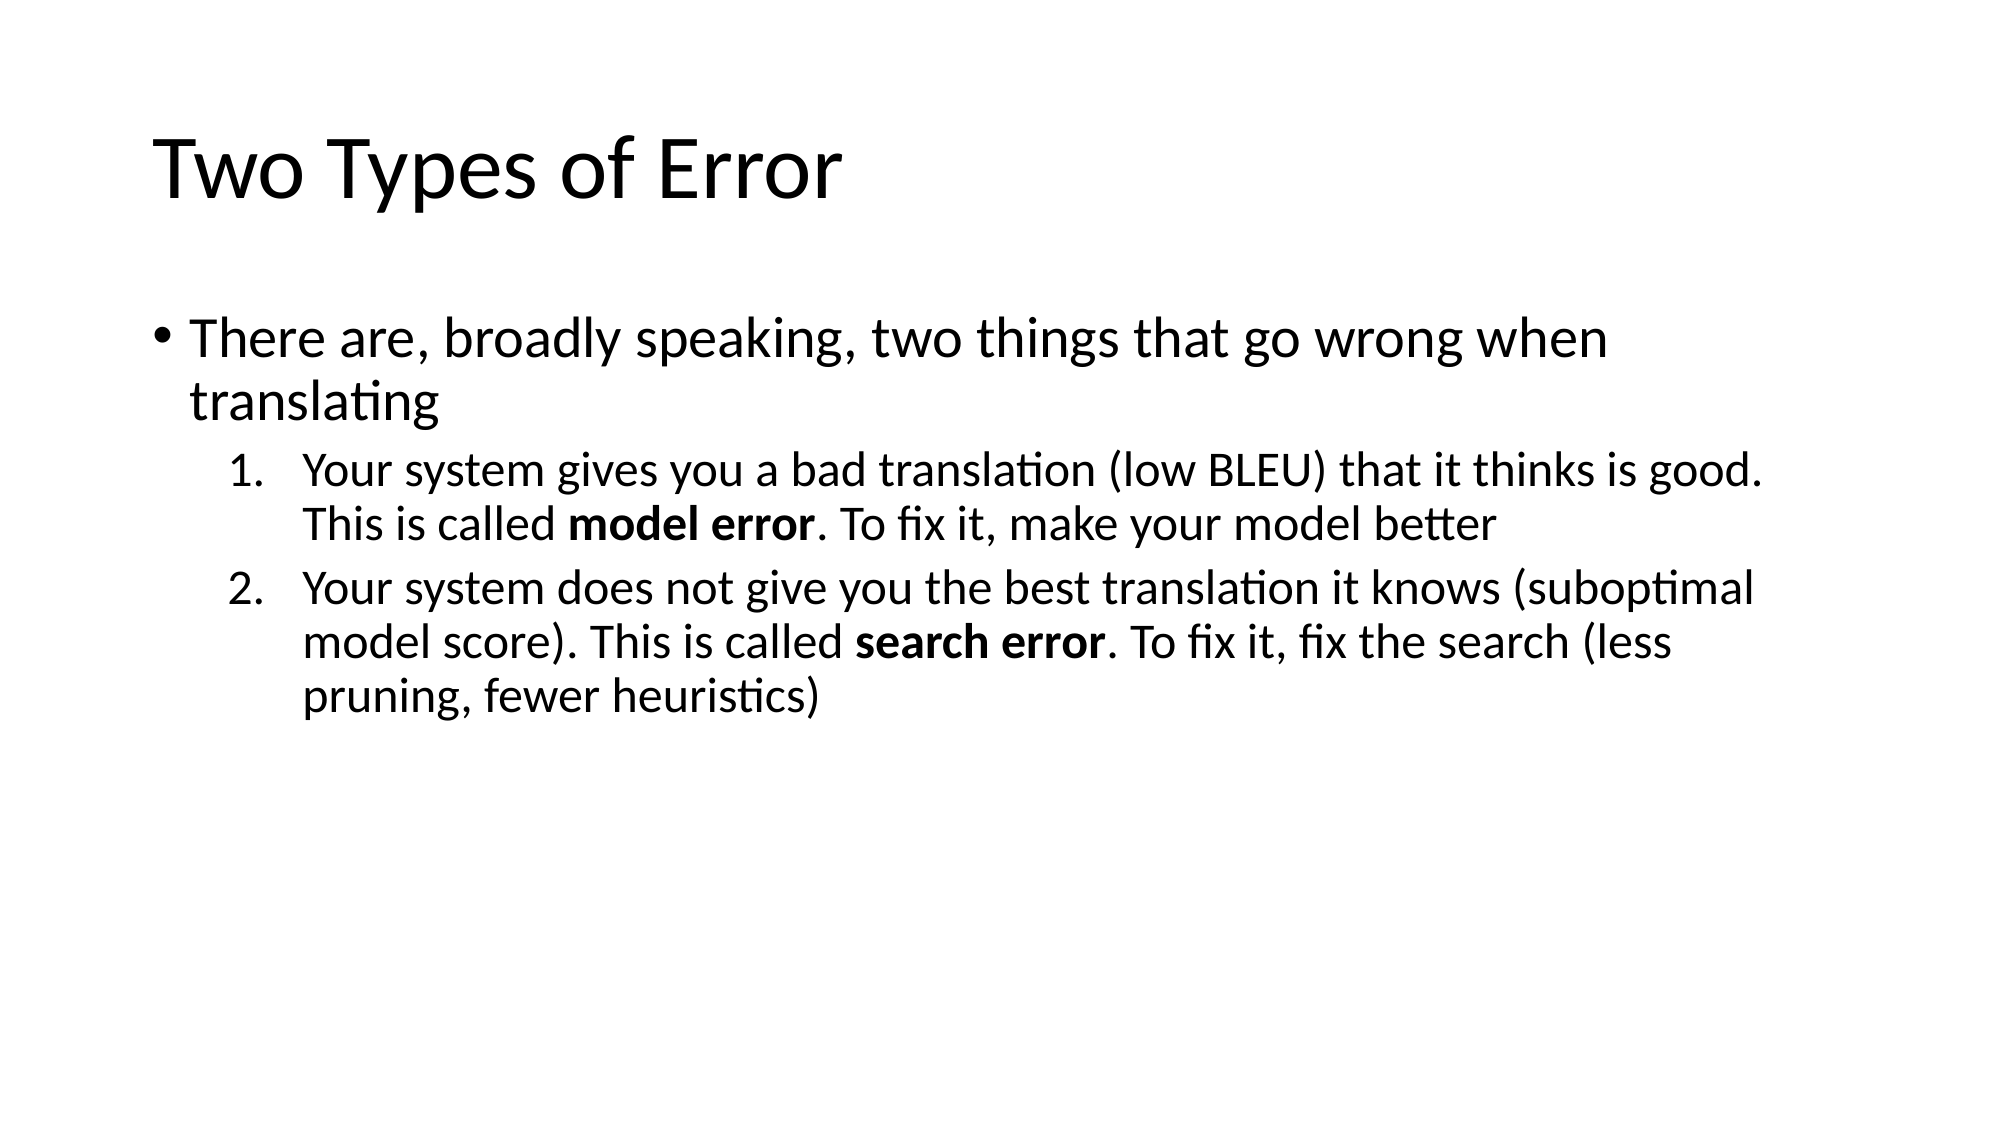

# Two Types of Error
There are, broadly speaking, two things that go wrong when translating
Your system gives you a bad translation (low BLEU) that it thinks is good. This is called model error. To fix it, make your model better
Your system does not give you the best translation it knows (suboptimal model score). This is called search error. To fix it, fix the search (less pruning, fewer heuristics)